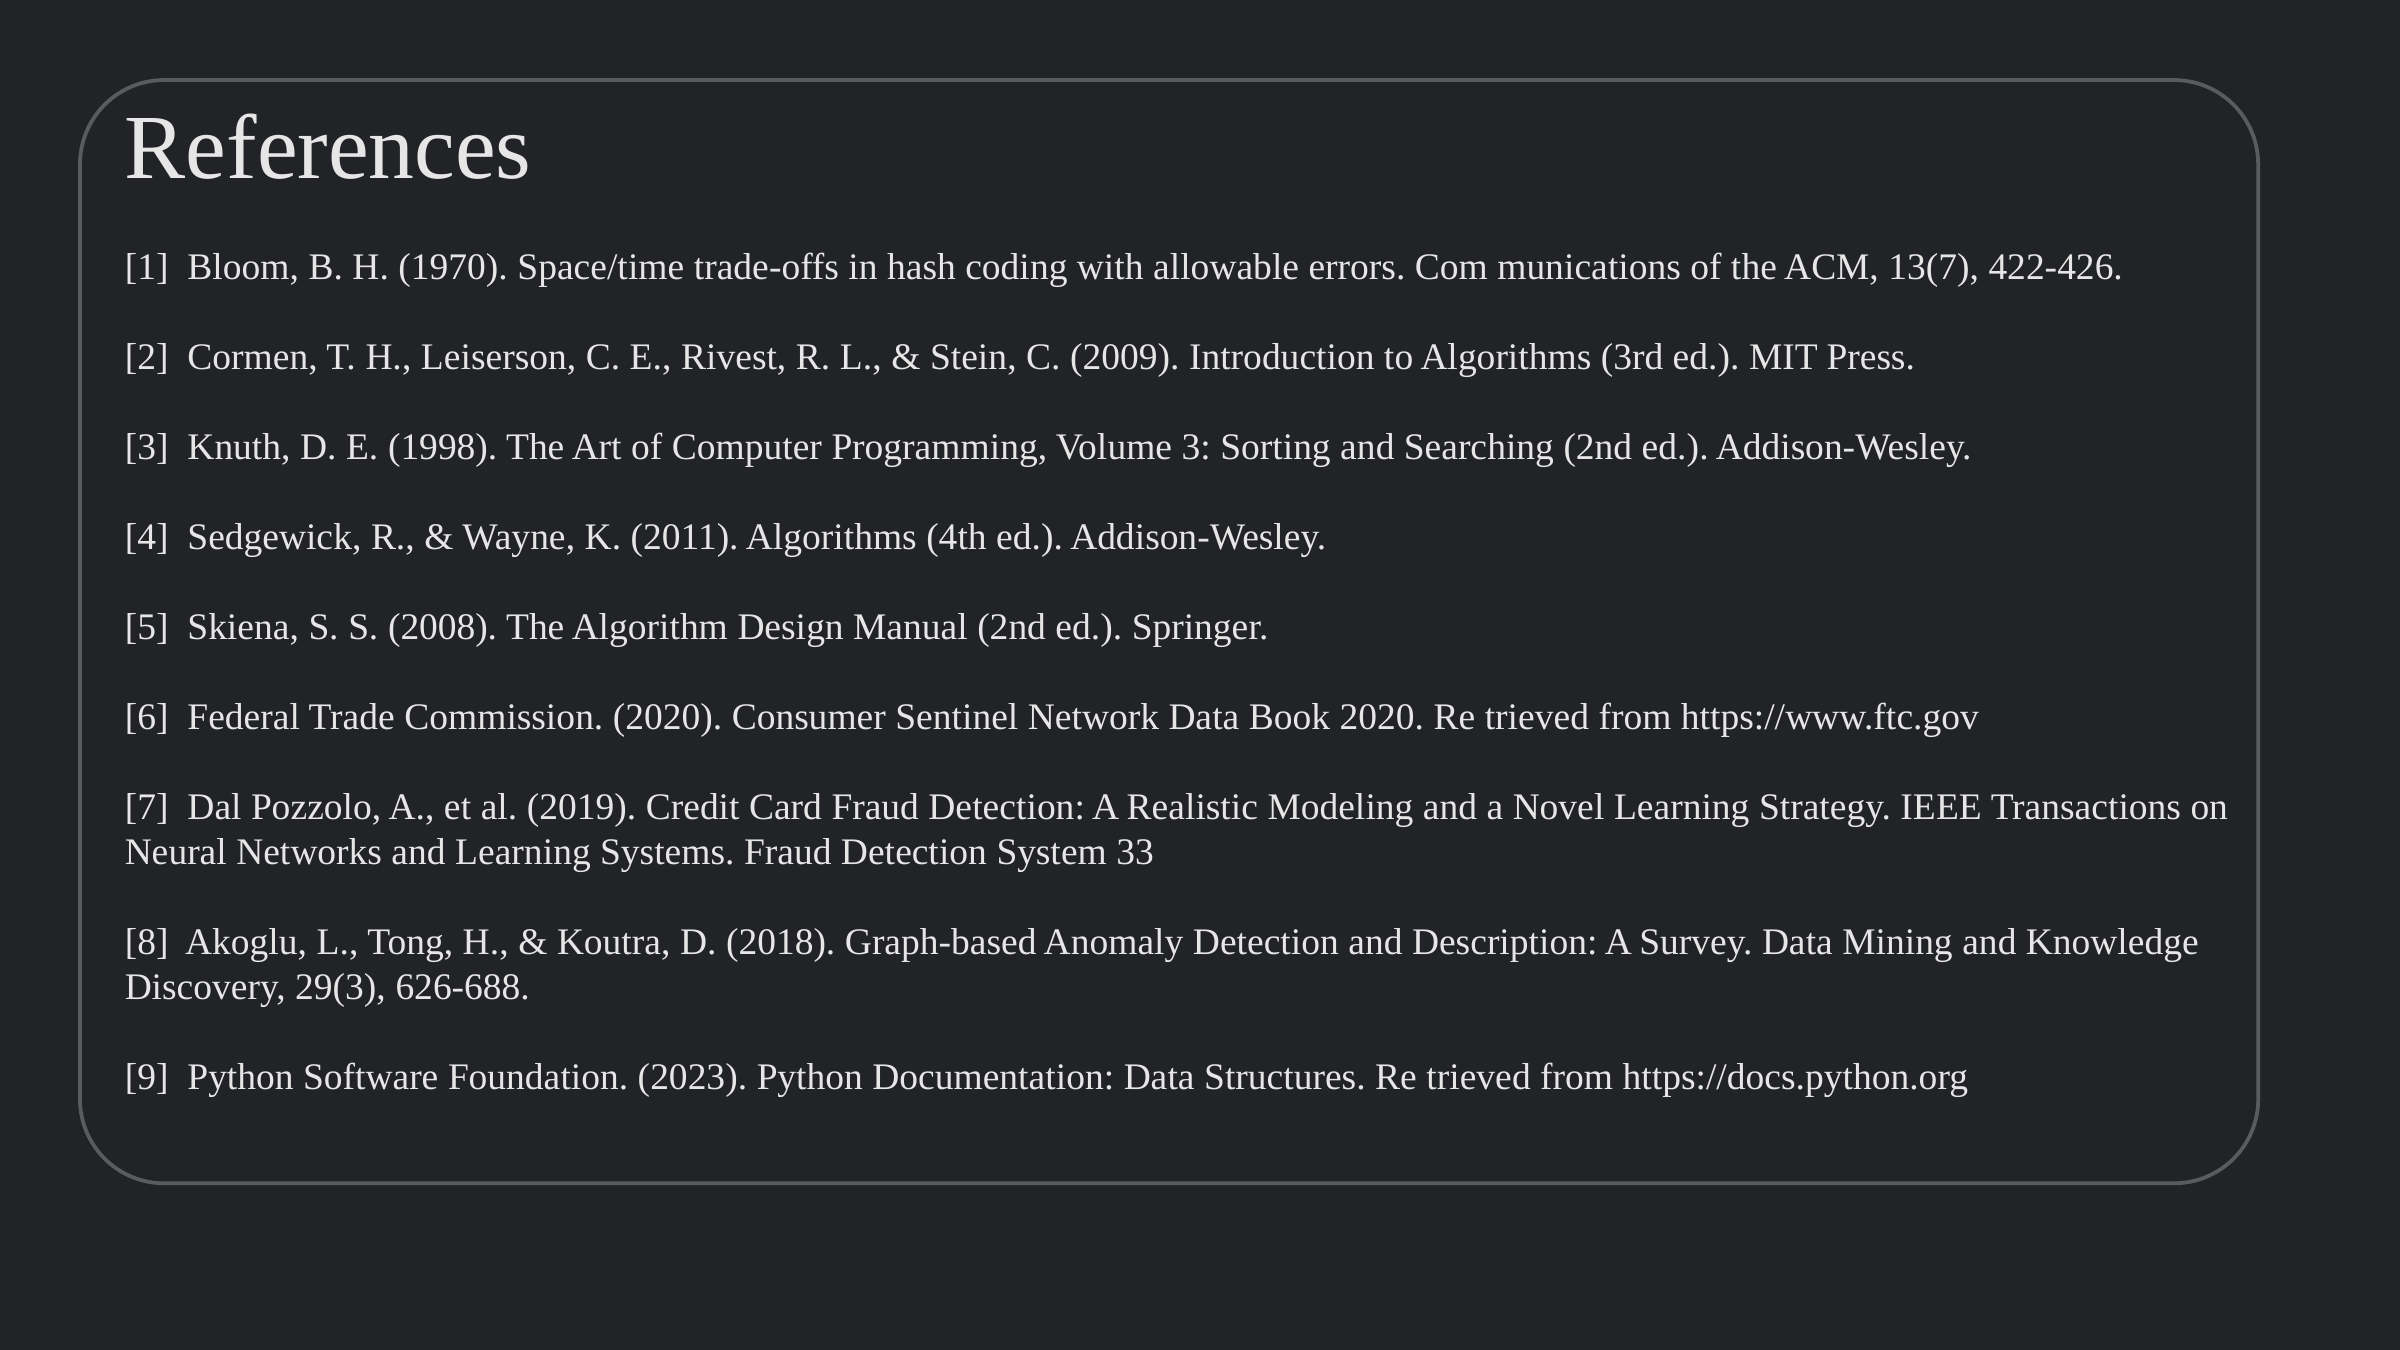

References

[1]  Bloom, B. H. (1970). Space/time trade-offs in hash coding with allowable errors. Com munications of the ACM, 13(7), 422-426.

[2]  Cormen, T. H., Leiserson, C. E., Rivest, R. L., & Stein, C. (2009). Introduction to Algorithms (3rd ed.). MIT Press.

[3]  Knuth, D. E. (1998). The Art of Computer Programming, Volume 3: Sorting and Searching (2nd ed.). Addison-Wesley.

[4]  Sedgewick, R., & Wayne, K. (2011). Algorithms (4th ed.). Addison-Wesley.

[5]  Skiena, S. S. (2008). The Algorithm Design Manual (2nd ed.). Springer.

[6]  Federal Trade Commission. (2020). Consumer Sentinel Network Data Book 2020. Re trieved from https://www.ftc.gov

[7]  Dal Pozzolo, A., et al. (2019). Credit Card Fraud Detection: A Realistic Modeling and a Novel Learning Strategy. IEEE Transactions on Neural Networks and Learning Systems. Fraud Detection System 33

[8]  Akoglu, L., Tong, H., & Koutra, D. (2018). Graph-based Anomaly Detection and Description: A Survey. Data Mining and Knowledge Discovery, 29(3), 626-688.

[9]  Python Software Foundation. (2023). Python Documentation: Data Structures. Re trieved from https://docs.python.org